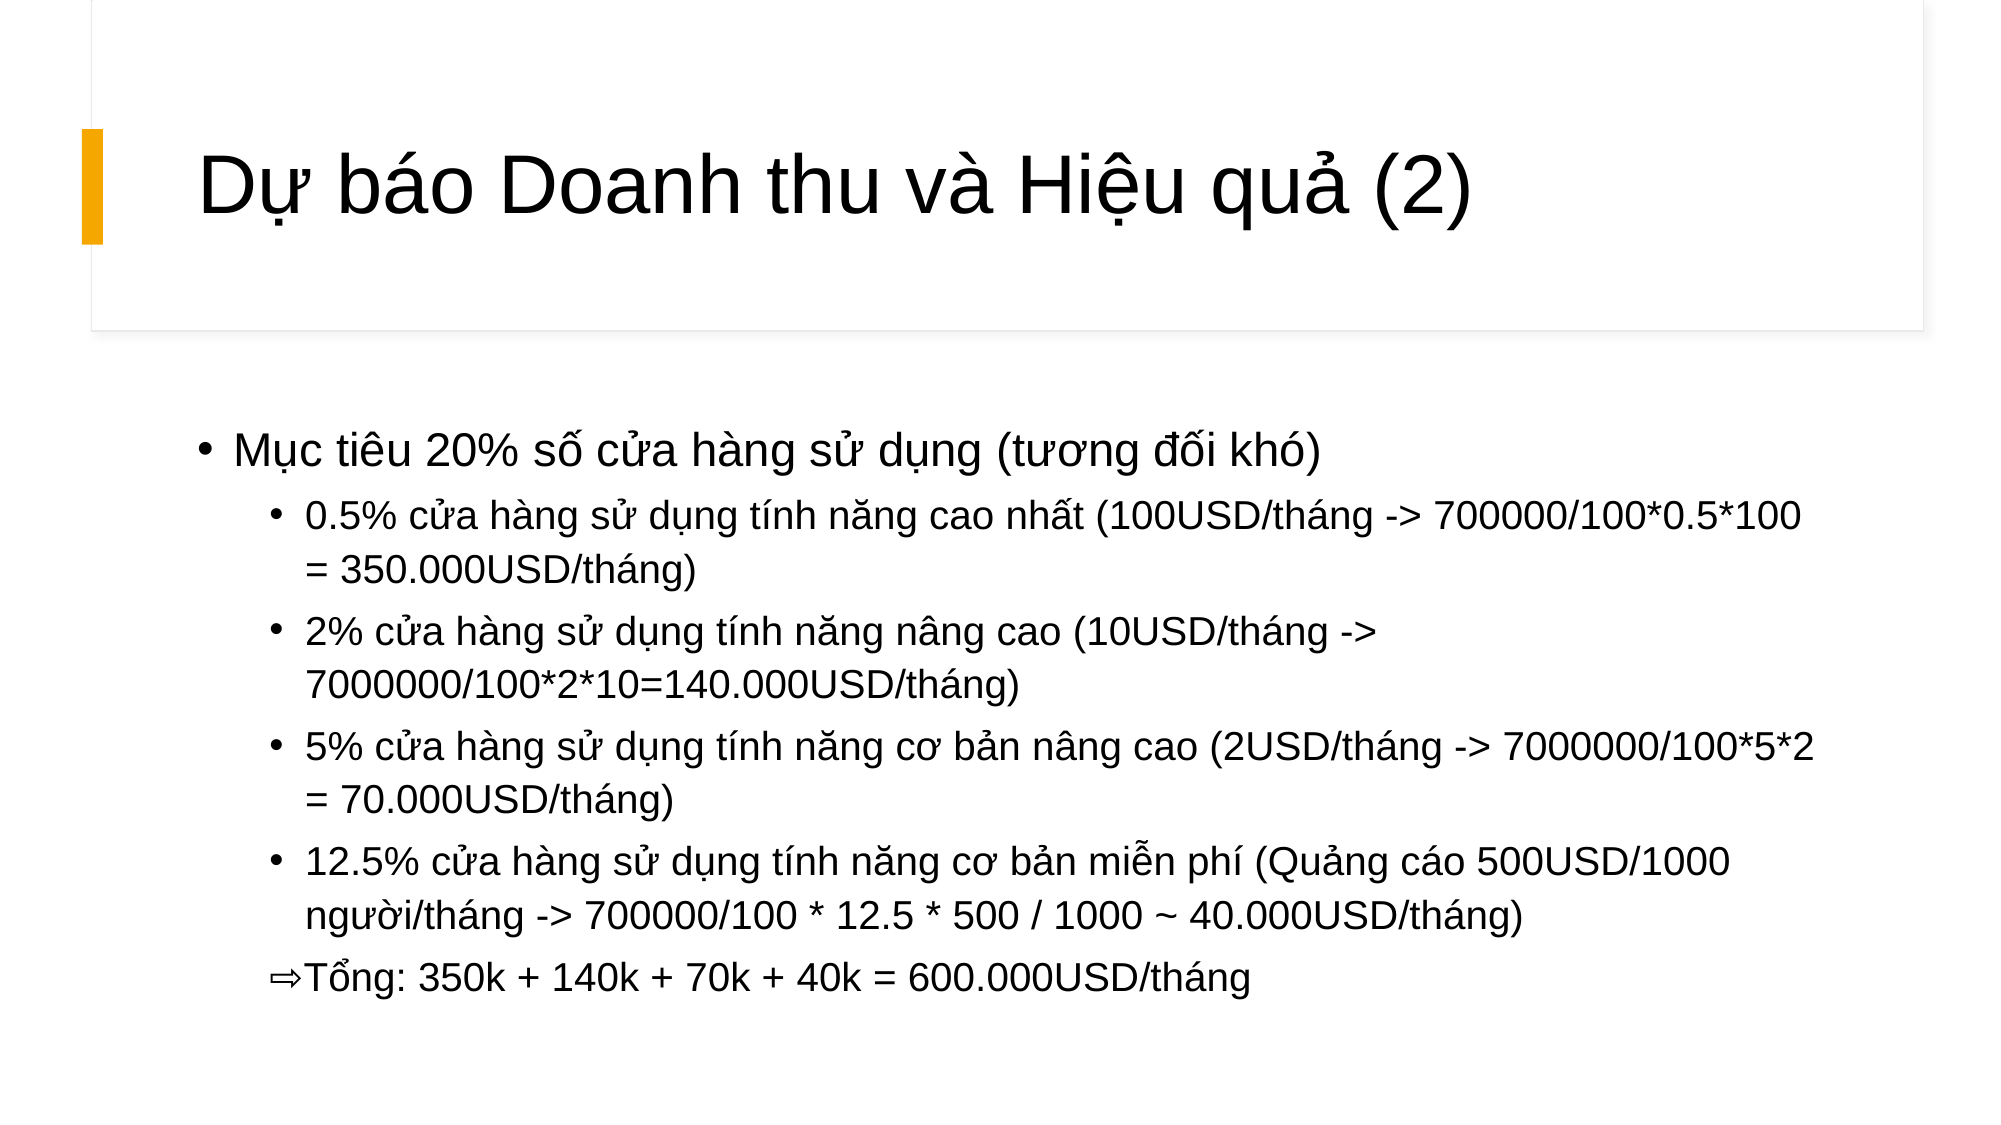

# Dự báo Doanh thu và Hiệu quả (2)
Mục tiêu 20% số cửa hàng sử dụng (tương đối khó)
0.5% cửa hàng sử dụng tính năng cao nhất (100USD/tháng -> 700000/100*0.5*100 = 350.000USD/tháng)
2% cửa hàng sử dụng tính năng nâng cao (10USD/tháng -> 7000000/100*2*10=140.000USD/tháng)
5% cửa hàng sử dụng tính năng cơ bản nâng cao (2USD/tháng -> 7000000/100*5*2 = 70.000USD/tháng)
12.5% cửa hàng sử dụng tính năng cơ bản miễn phí (Quảng cáo 500USD/1000 người/tháng -> 700000/100 * 12.5 * 500 / 1000 ~ 40.000USD/tháng)
⇨Tổng: 350k + 140k + 70k + 40k = 600.000USD/tháng